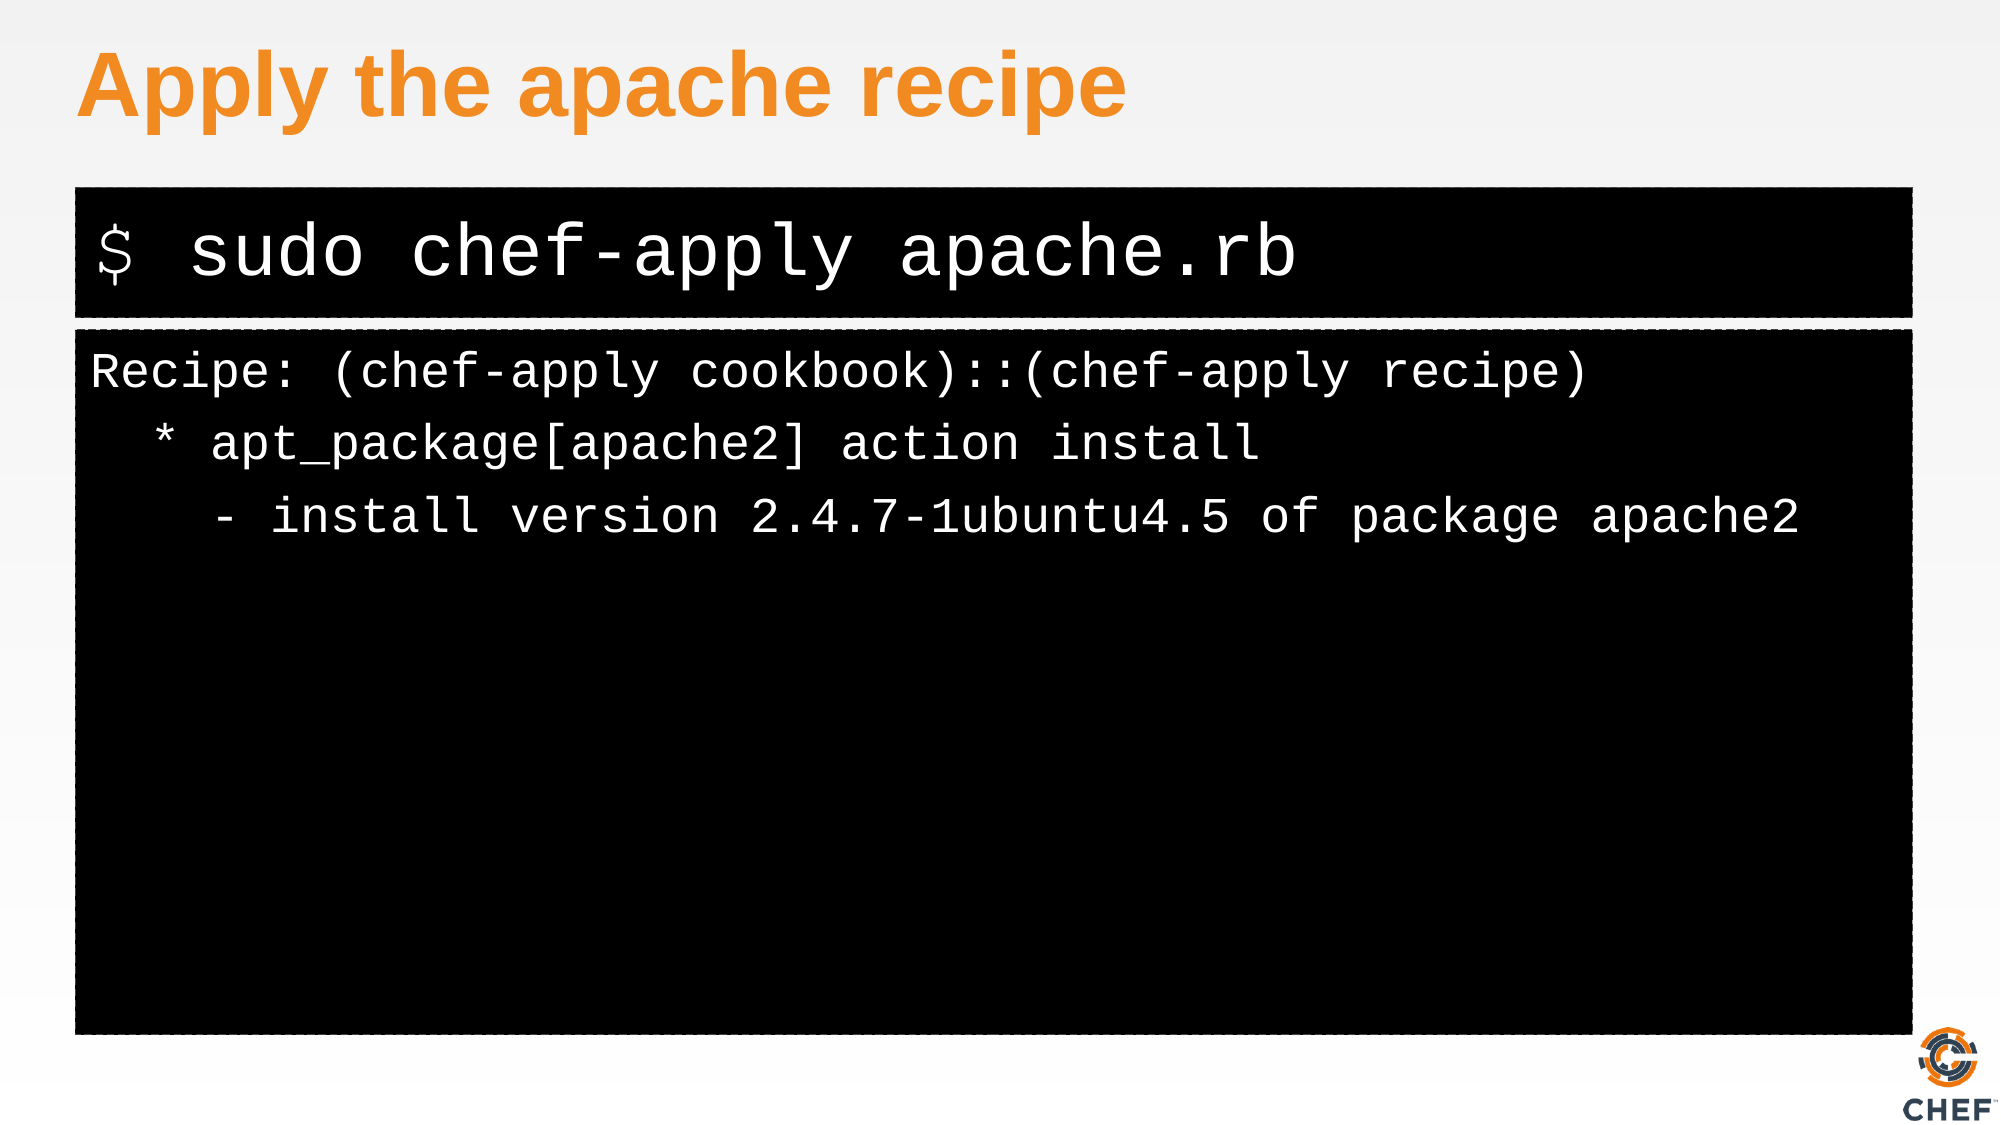

# Apply the apache recipe
sudo chef-apply apache.rb
Recipe: (chef-apply cookbook)::(chef-apply recipe)
  * apt_package[apache2] action install
    - install version 2.4.7-1ubuntu4.5 of package apache2